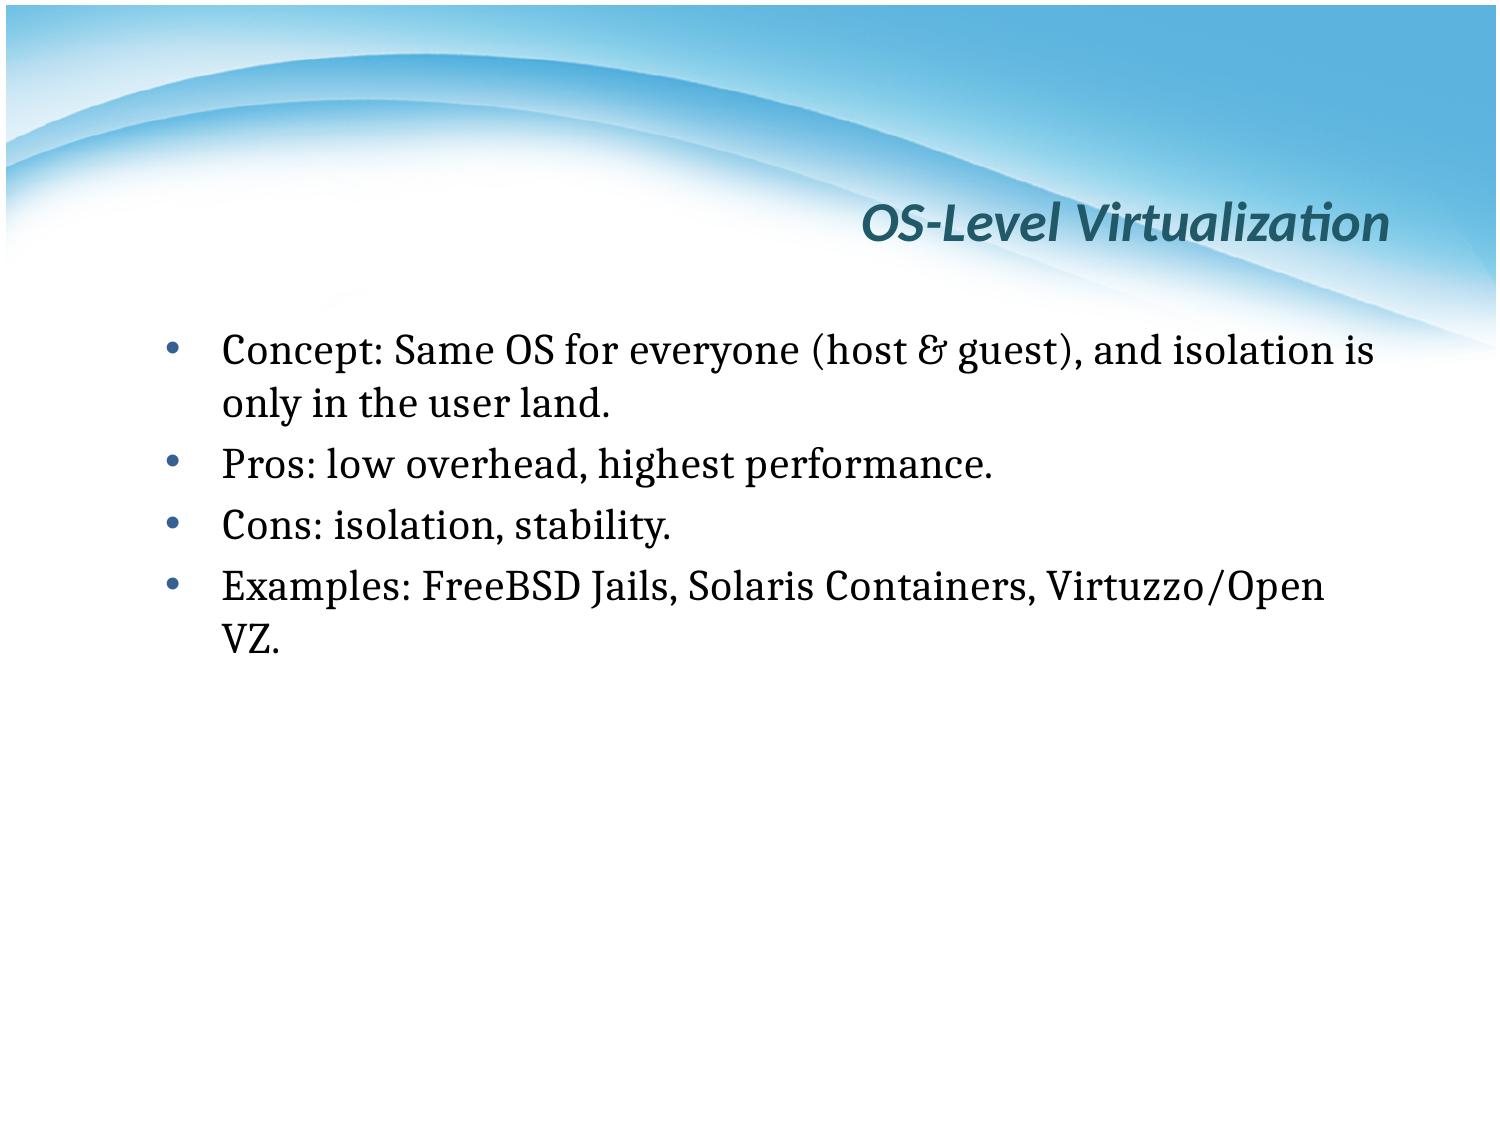

# OS-Level Virtualization
Concept: Same OS for everyone (host & guest), and isolation is only in the user land.
Pros: low overhead, highest performance.
Cons: isolation, stability.
Examples: FreeBSD Jails, Solaris Containers, Virtuzzo/Open VZ.